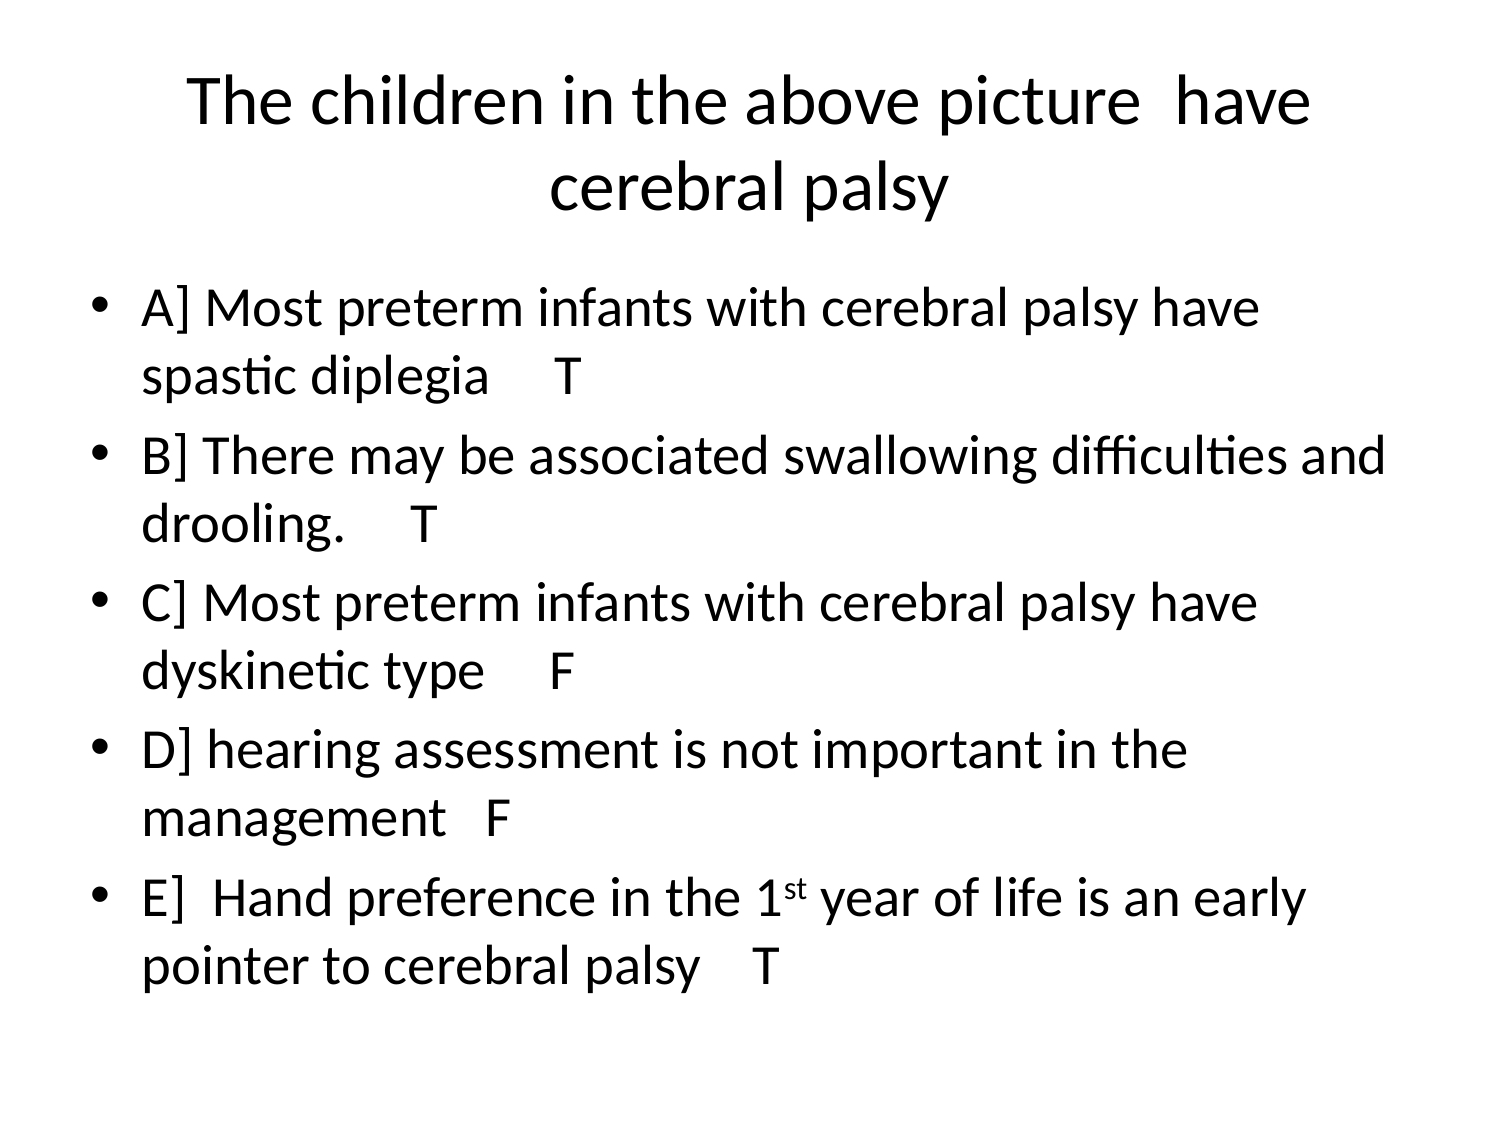

# The children in the above picture  have cerebral palsy
A] Most preterm infants with cerebral palsy have spastic diplegia     T
B] There may be associated swallowing difficulties and drooling.     T
C] Most preterm infants with cerebral palsy have dyskinetic type     F
D] hearing assessment is not important in the management   F
E]  Hand preference in the 1st year of life is an early pointer to cerebral palsy    T